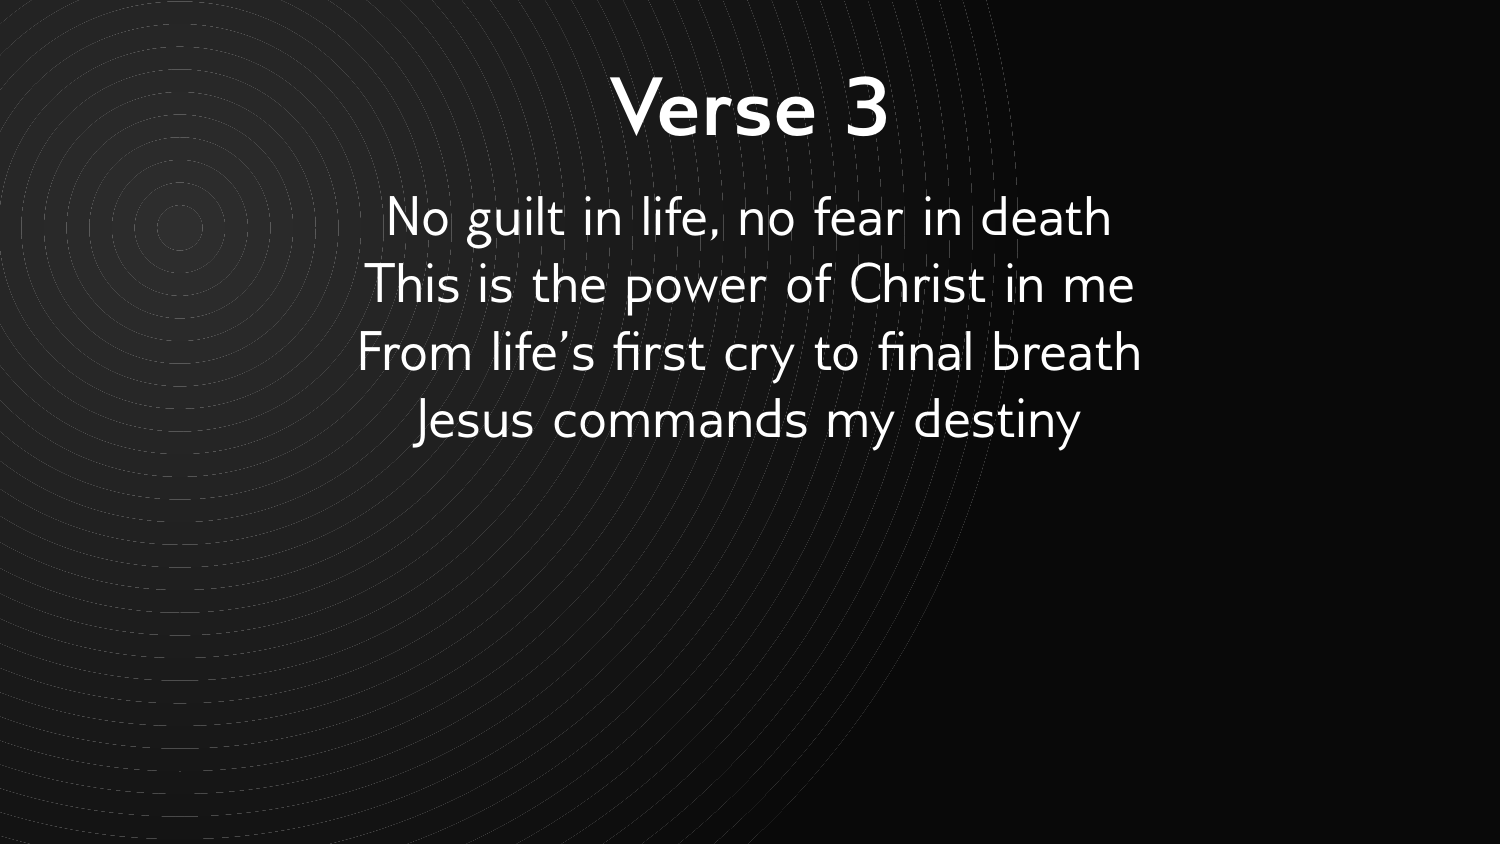

Verse 3
No guilt in life, no fear in death
This is the power of Christ in me
From life’s first cry to final breath
Jesus commands my destiny